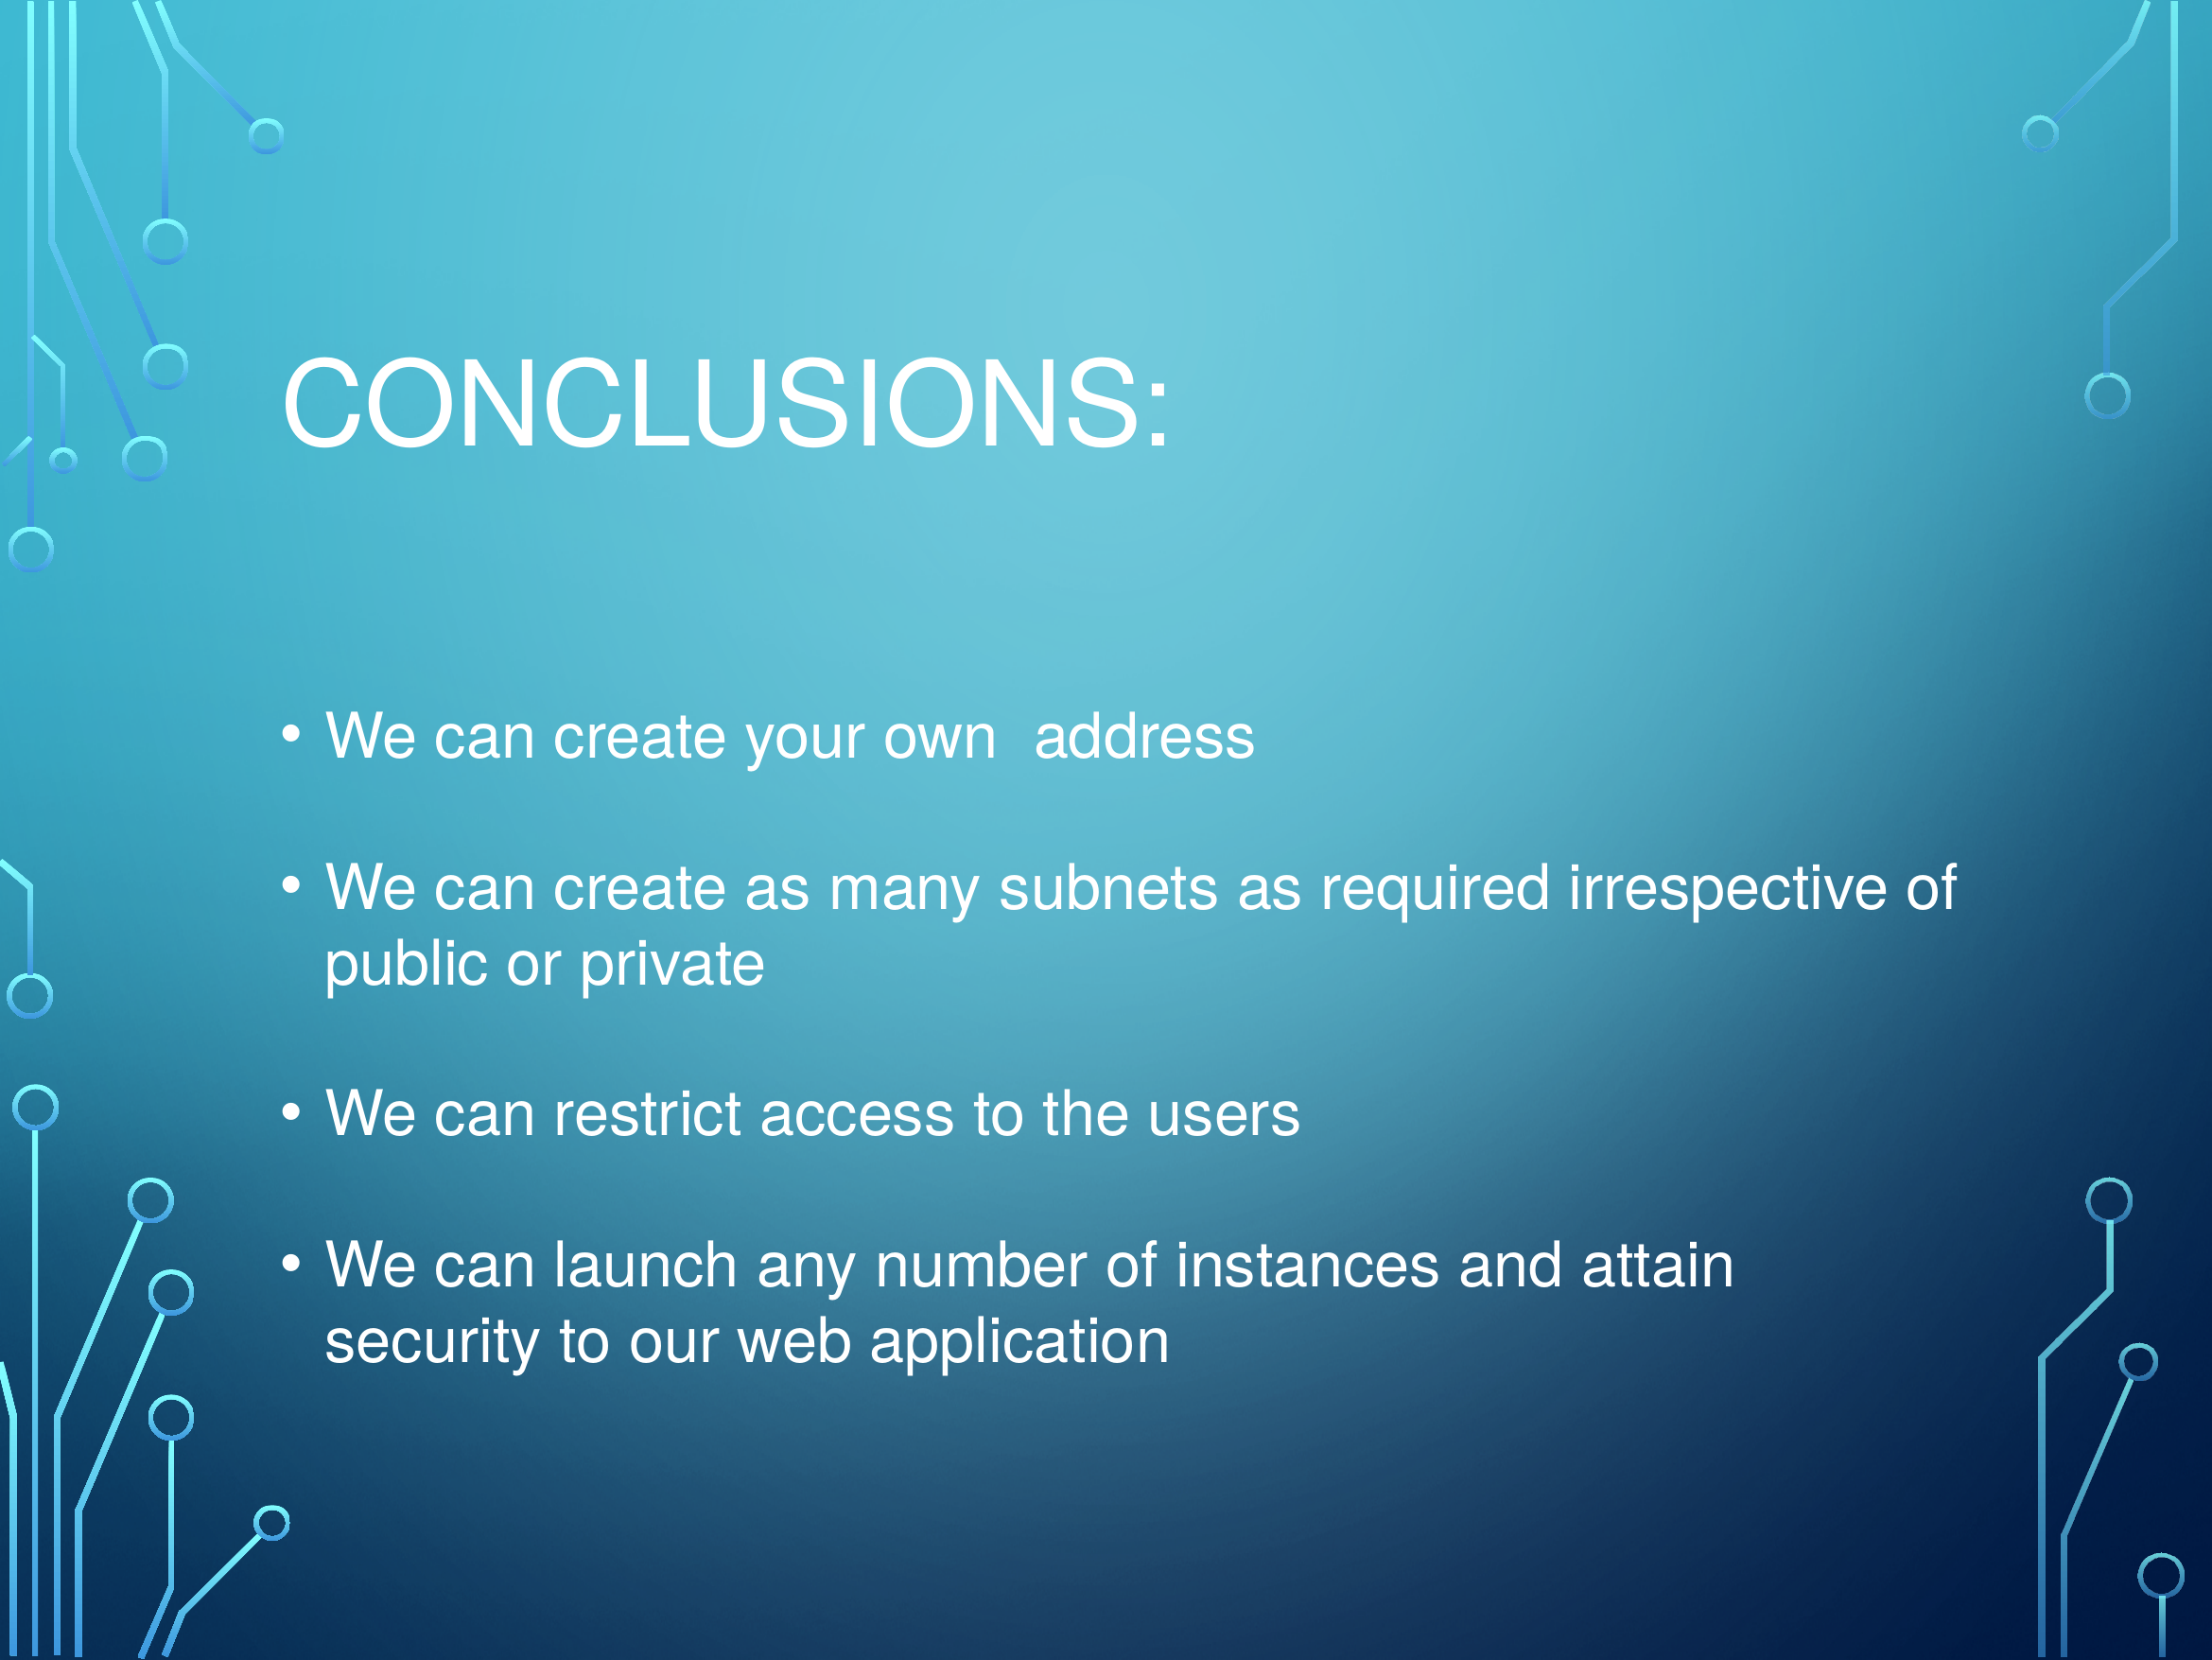

CONCLUSIONS:
We can create your own  address

We can create as many subnets as required irrespective of public or private

We can restrict access to the users

We can launch any number of instances and attain security to our web application